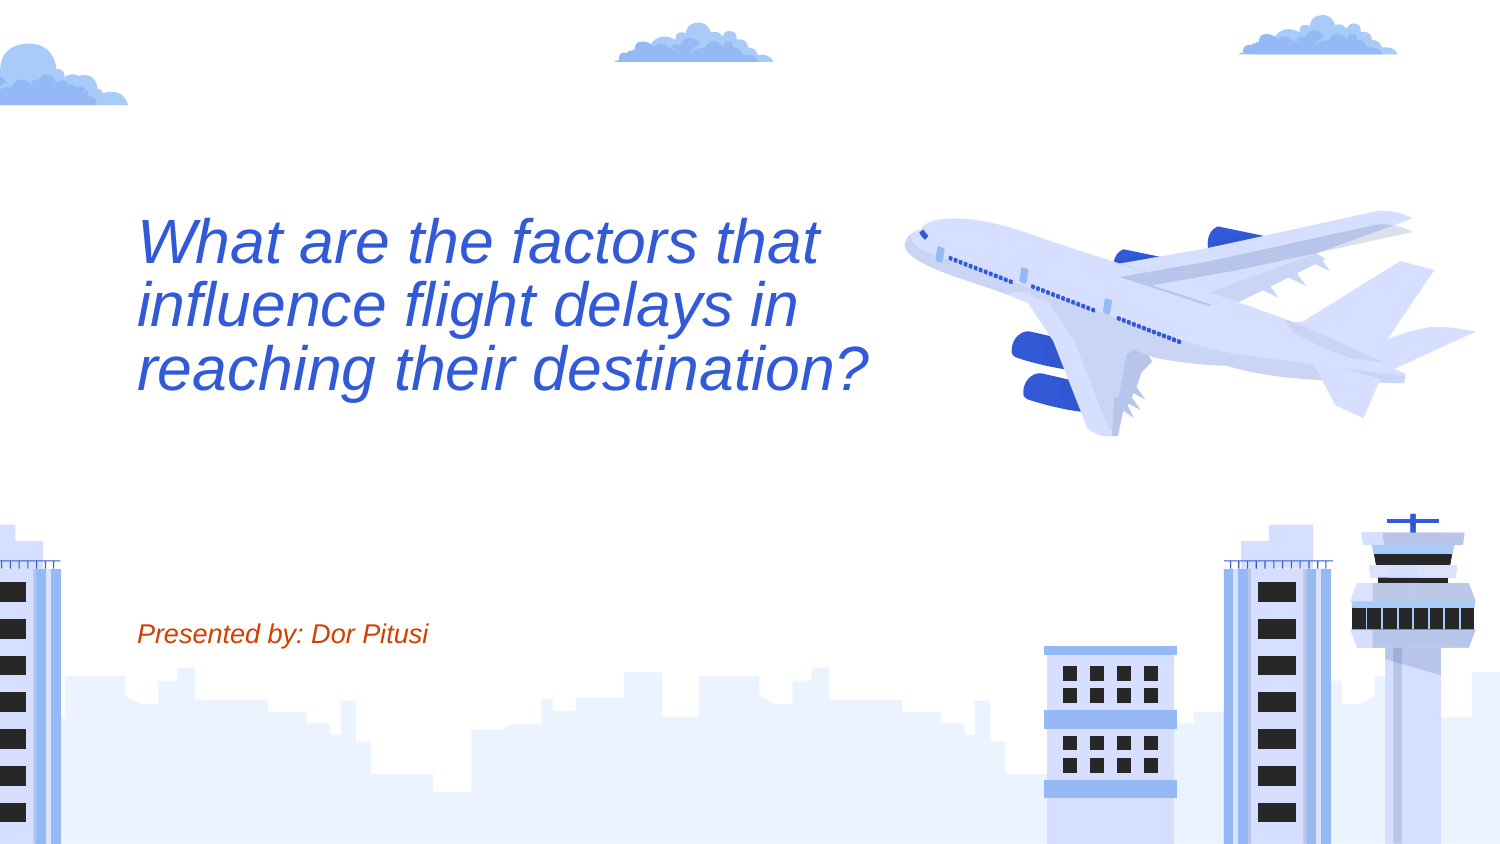

# What are the factors that influence flight delays in reaching their destination?

Presented by: Dor Pitusi